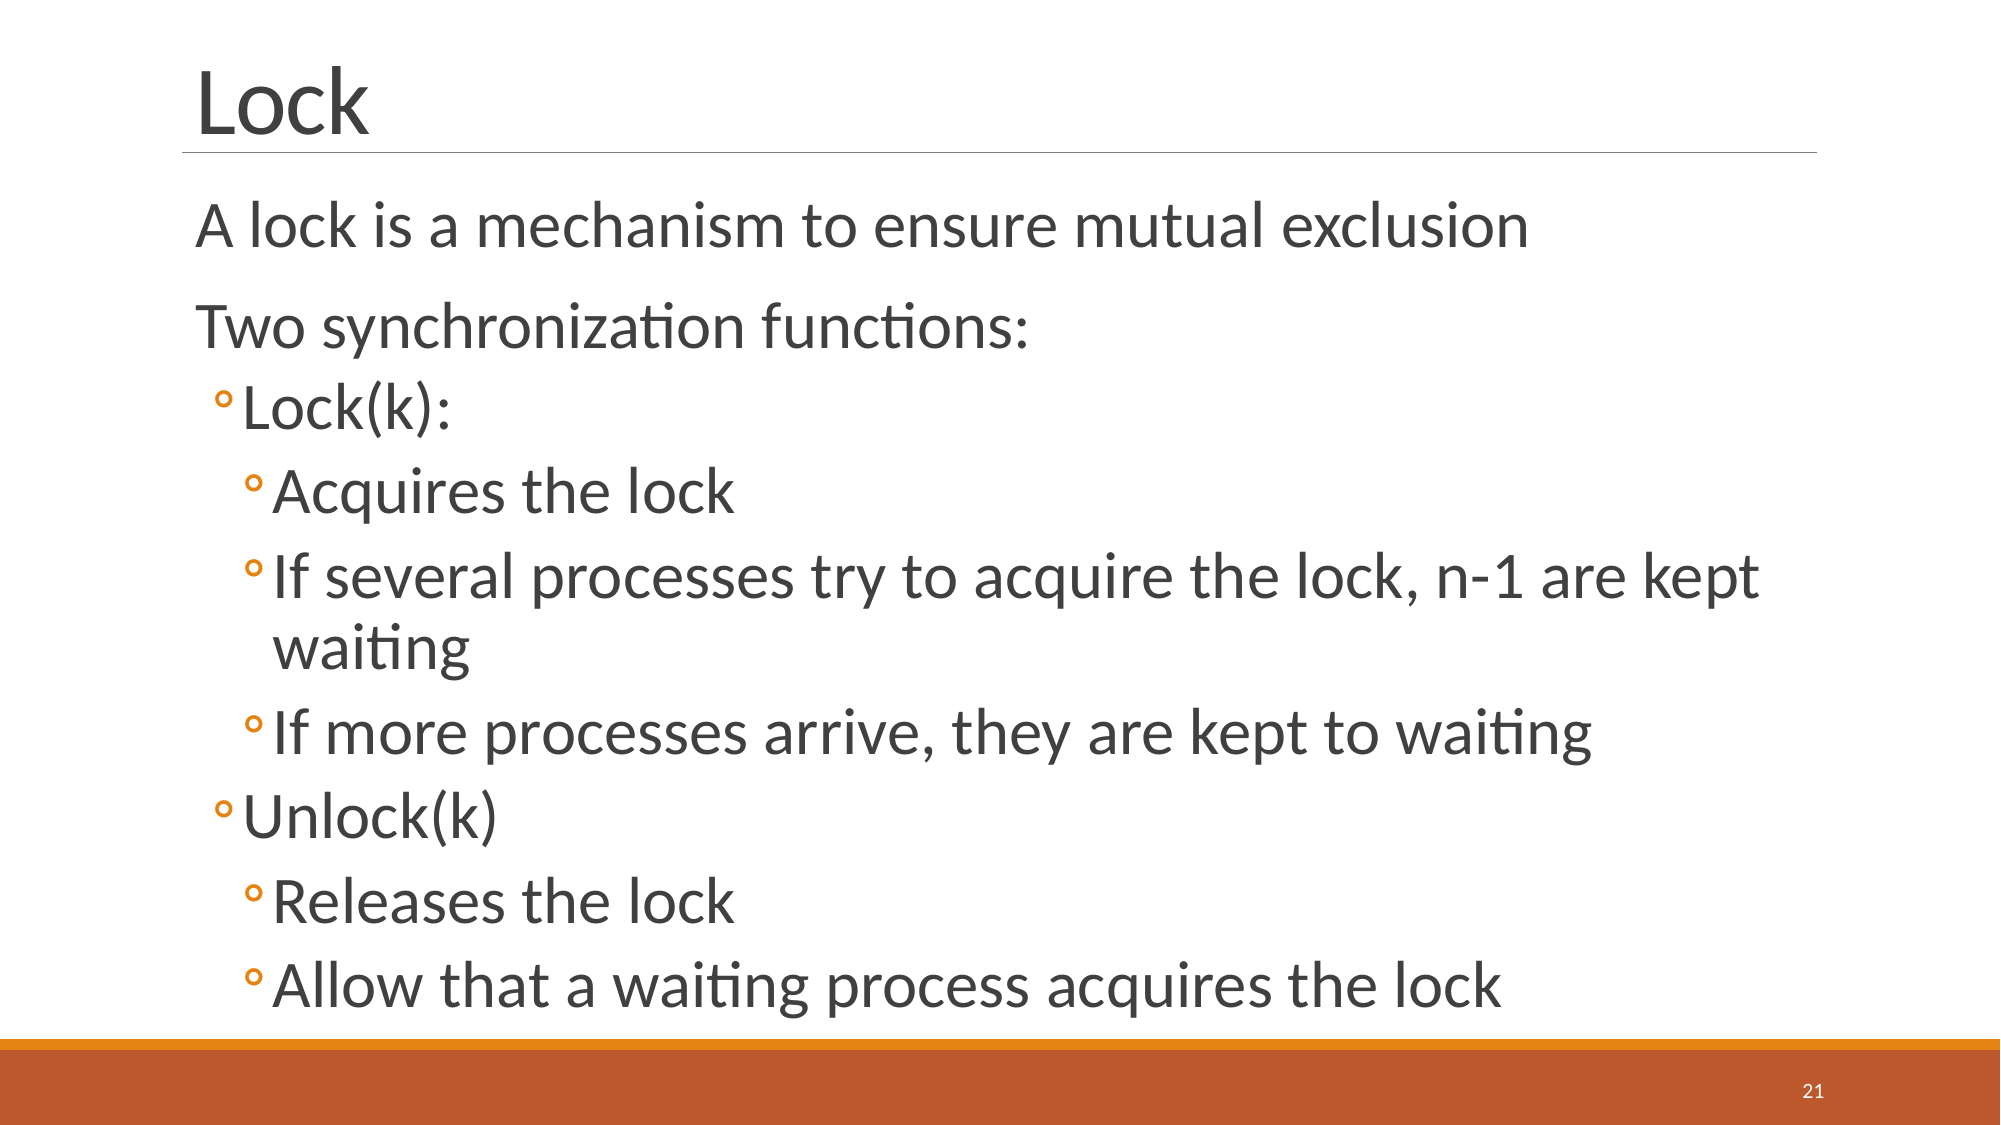

# Lock
A lock is a mechanism to ensure mutual exclusion
Two synchronization functions:
Lock(k):
Acquires the lock
If several processes try to acquire the lock, n-1 are kept waiting
If more processes arrive, they are kept to waiting
Unlock(k)
Releases the lock
Allow that a waiting process acquires the lock
21